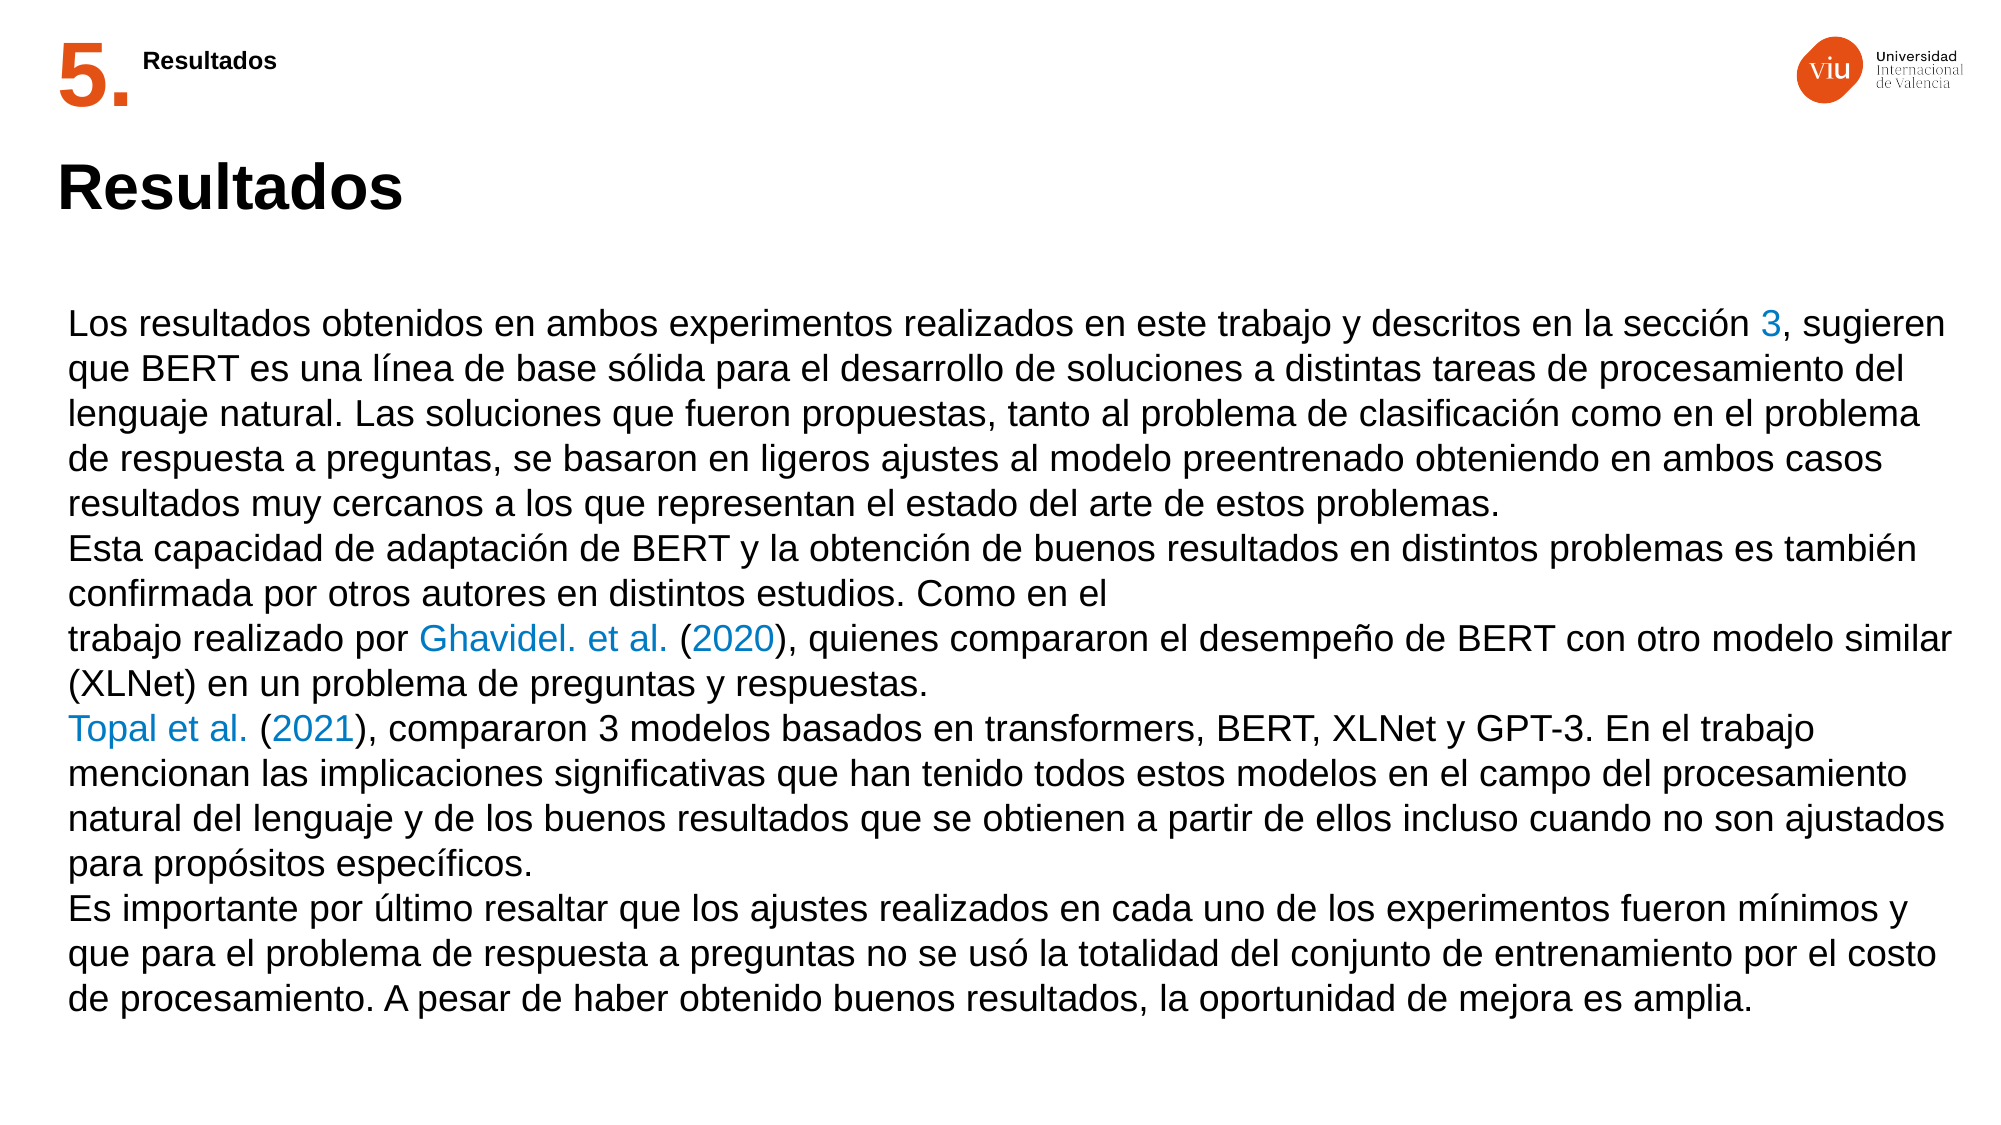

Resultados
5.
Resultados
Los resultados obtenidos en ambos experimentos realizados en este trabajo y descritos en la sección 3, sugieren que BERT es una línea de base sólida para el desarrollo de soluciones a distintas tareas de procesamiento del lenguaje natural. Las soluciones que fueron propuestas, tanto al problema de clasificación como en el problema de respuesta a preguntas, se basaron en ligeros ajustes al modelo preentrenado obteniendo en ambos casos resultados muy cercanos a los que representan el estado del arte de estos problemas.
Esta capacidad de adaptación de BERT y la obtención de buenos resultados en distintos problemas es también confirmada por otros autores en distintos estudios. Como en el
trabajo realizado por Ghavidel. et al. (2020), quienes compararon el desempeño de BERT con otro modelo similar (XLNet) en un problema de preguntas y respuestas.
Topal et al. (2021), compararon 3 modelos basados en transformers, BERT, XLNet y GPT-3. En el trabajo mencionan las implicaciones significativas que han tenido todos estos modelos en el campo del procesamiento natural del lenguaje y de los buenos resultados que se obtienen a partir de ellos incluso cuando no son ajustados para propósitos específicos.
Es importante por último resaltar que los ajustes realizados en cada uno de los experimentos fueron mínimos y que para el problema de respuesta a preguntas no se usó la totalidad del conjunto de entrenamiento por el costo de procesamiento. A pesar de haber obtenido buenos resultados, la oportunidad de mejora es amplia.